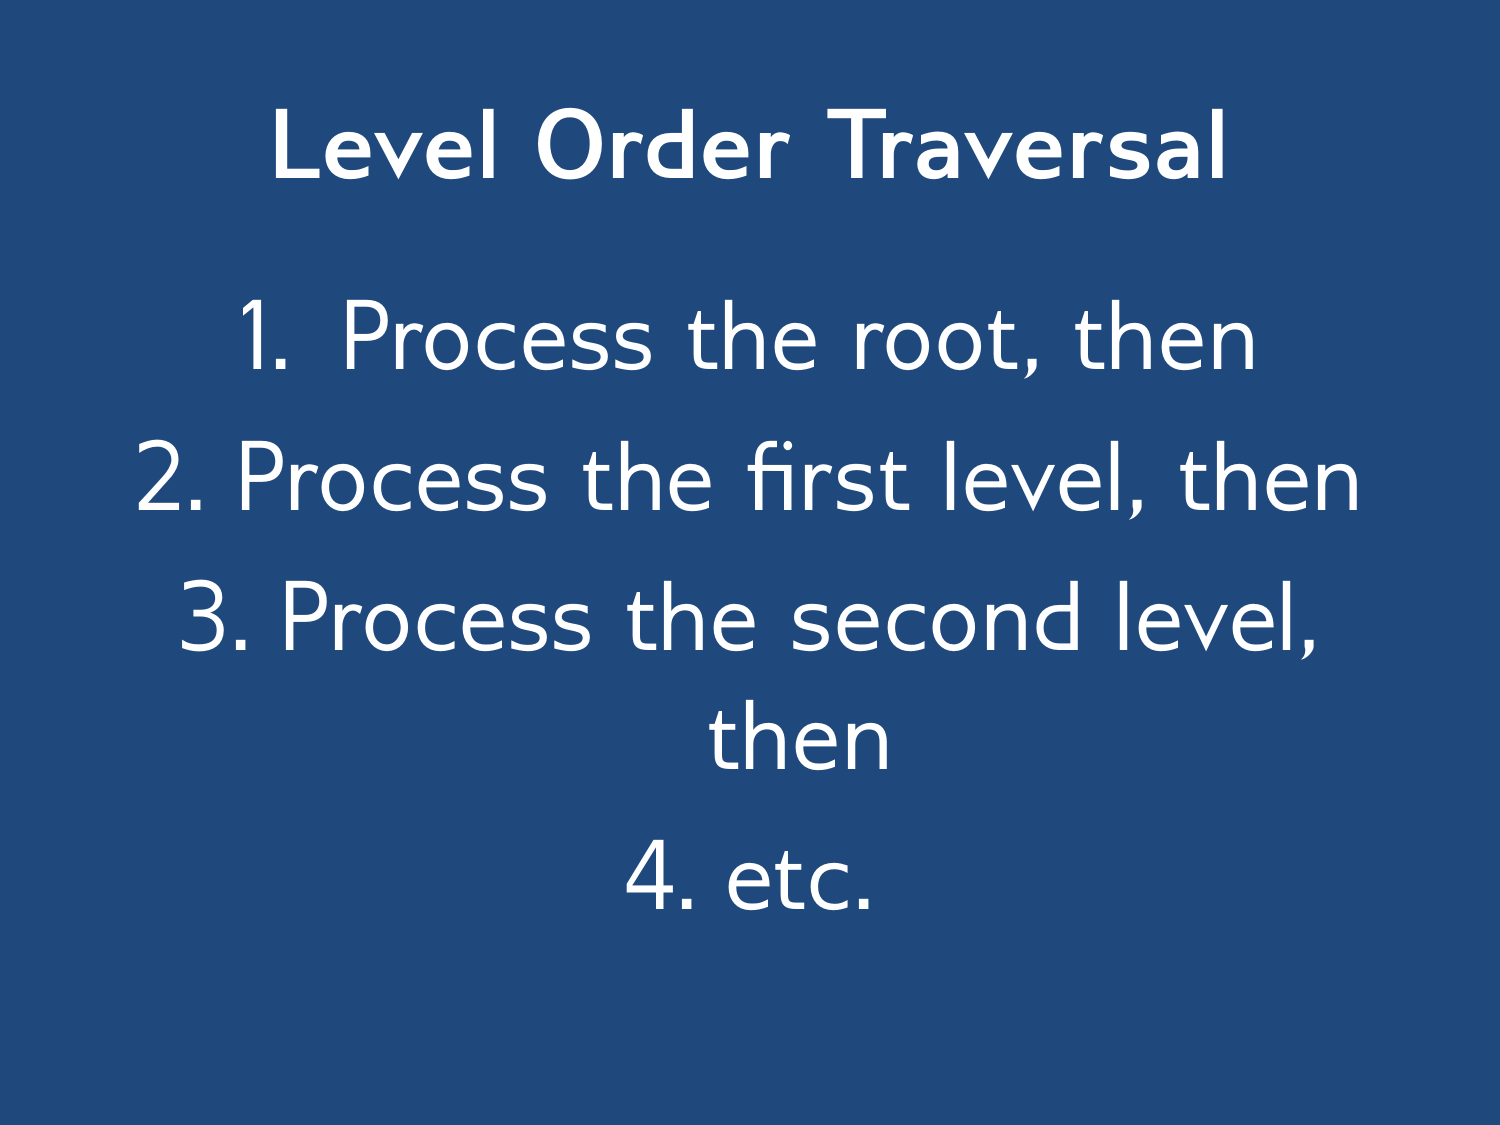

# Level Order Traversal
Process the root, then
Process the first level, then
Process the second level, then
etc.